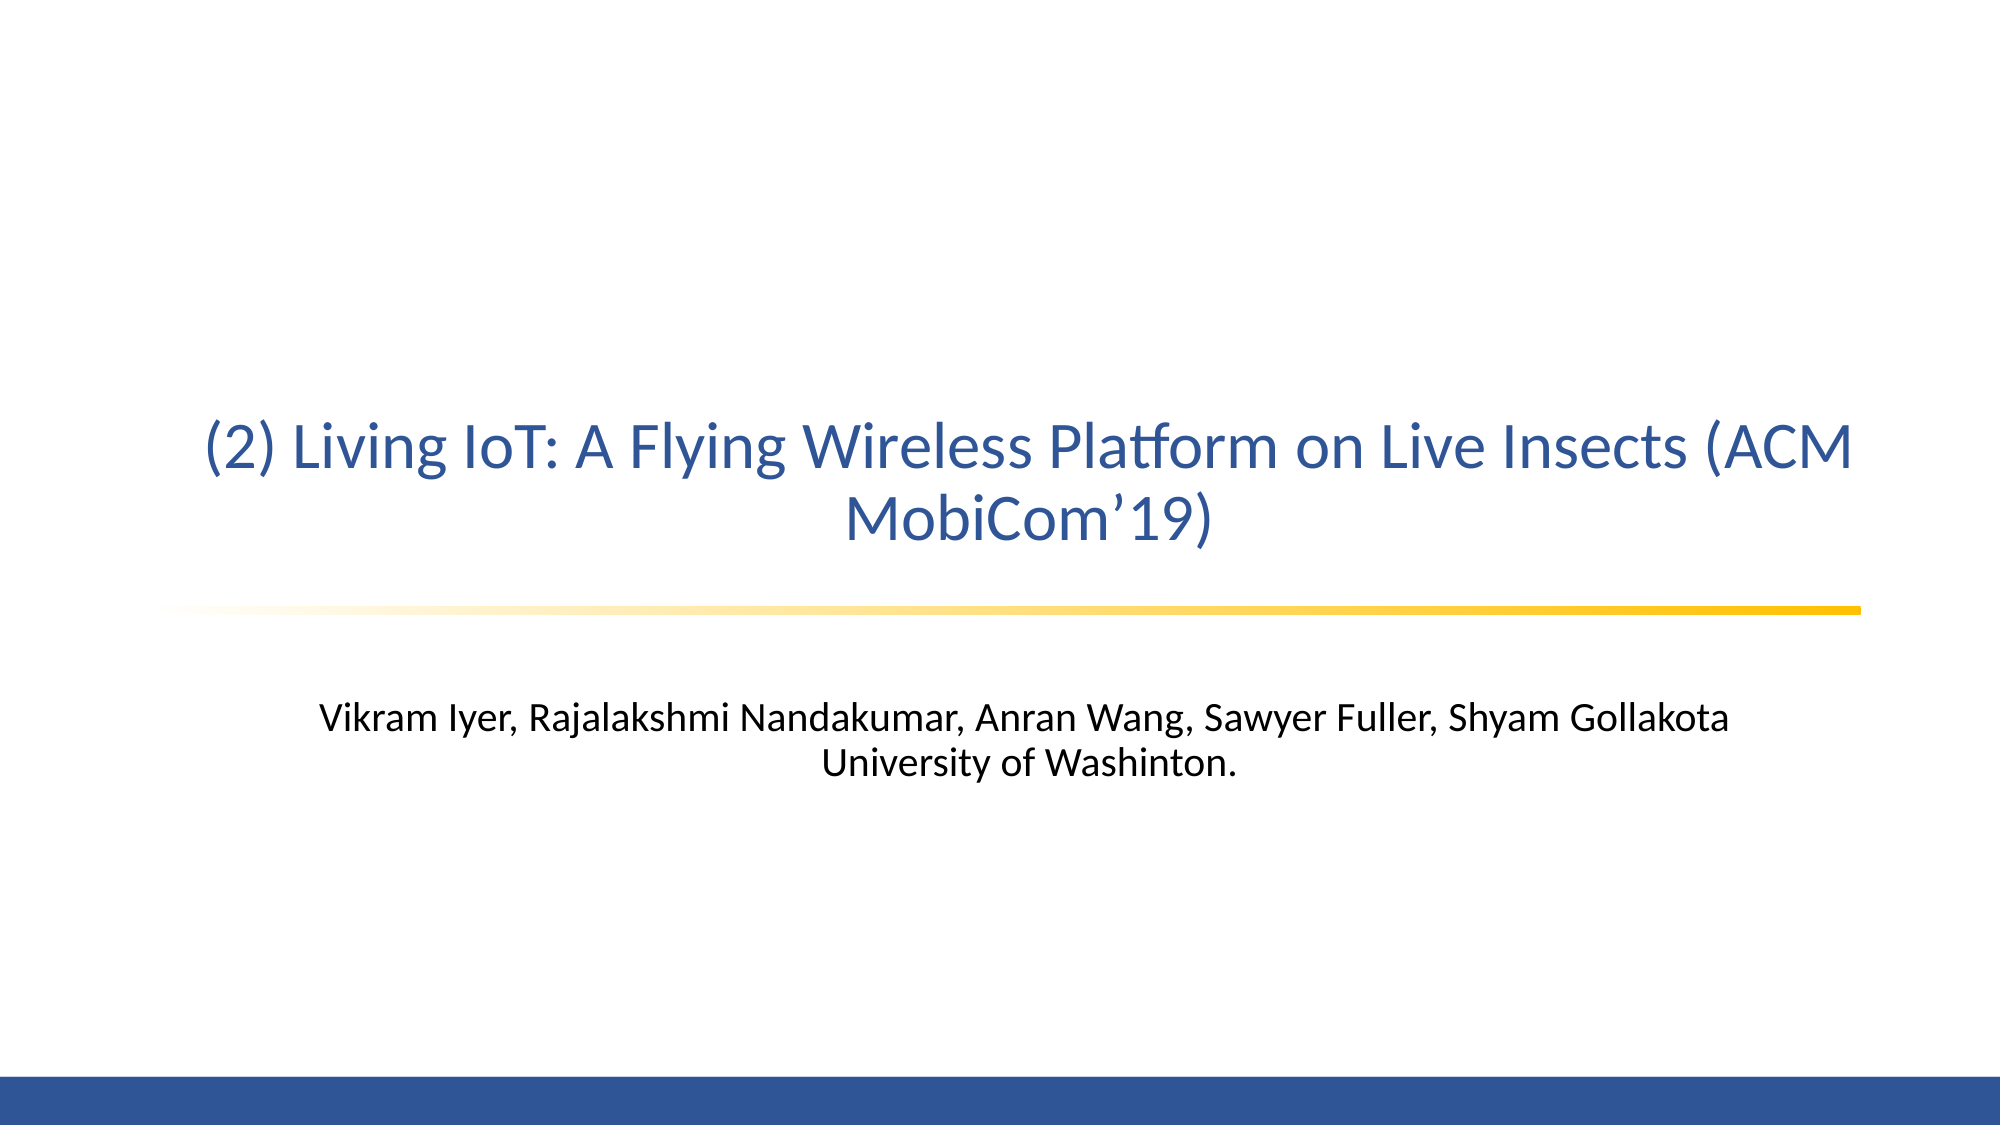

(2) Living IoT: A Flying Wireless Platform on Live Insects (ACM MobiCom’19)
Vikram Iyer, Rajalakshmi Nandakumar, Anran Wang, Sawyer Fuller, Shyam Gollakota
University of Washinton.